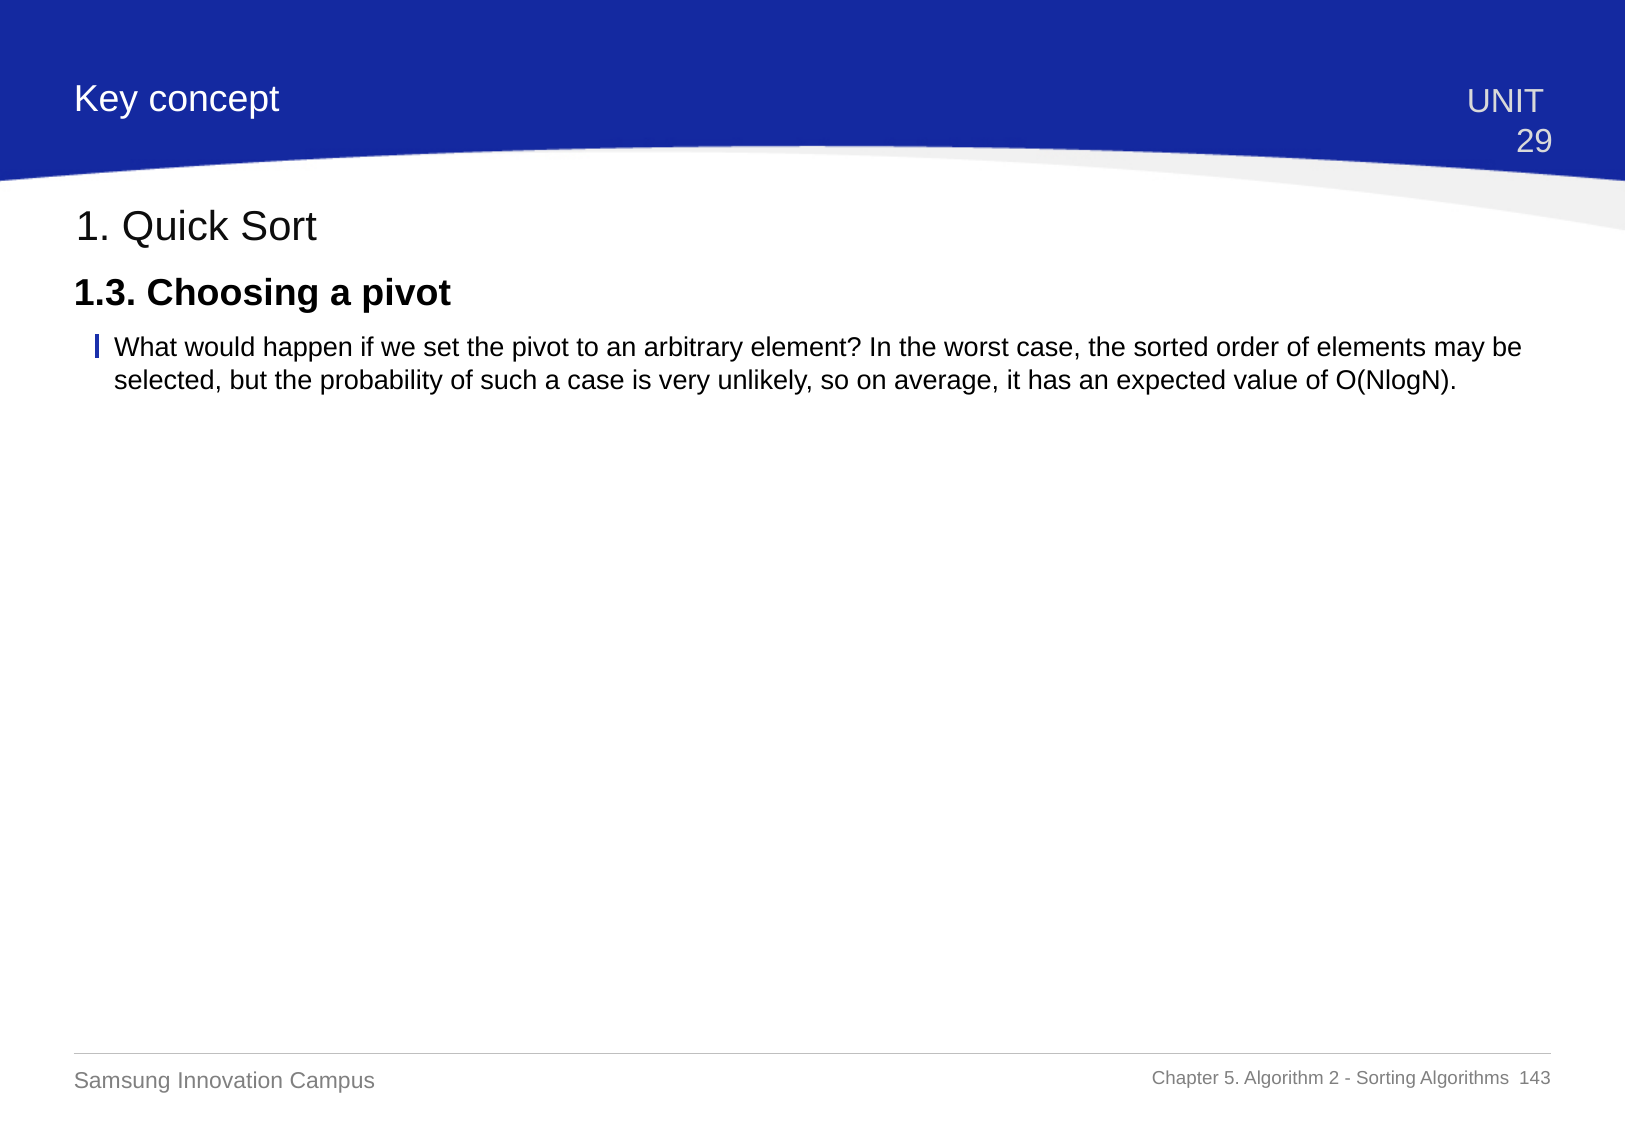

Key concept
UNIT  29
1. Quick Sort
1.3. Choosing a pivot
What would happen if we set the pivot to an arbitrary element? In the worst case, the sorted order of elements may be selected, but the probability of such a case is very unlikely, so on average, it has an expected value of O(NlogN).